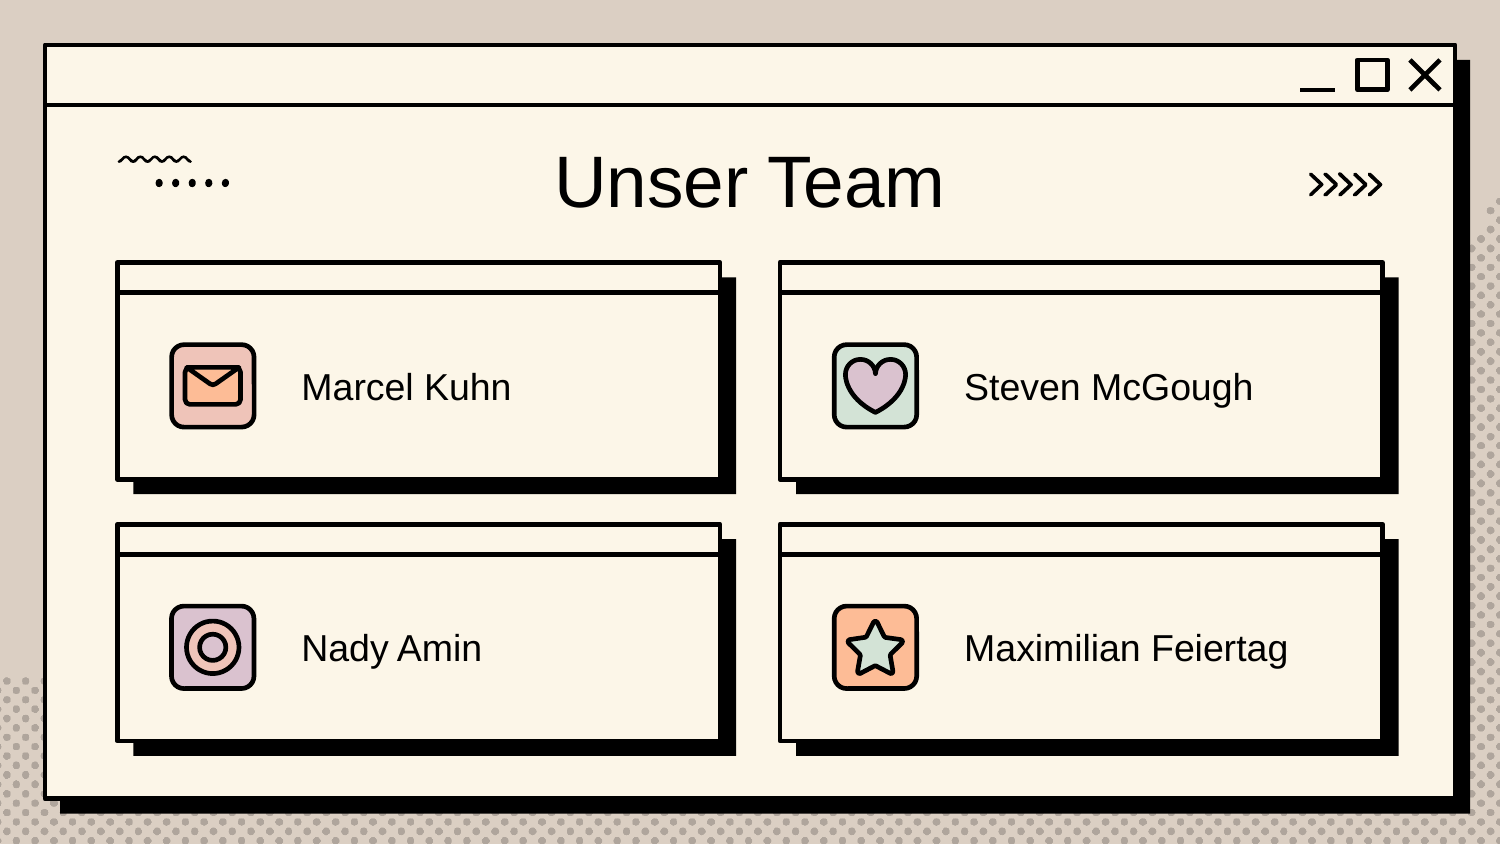

# Unser Team

Marcel Kuhn
Steven McGough

Nady Amin
Maximilian Feiertag